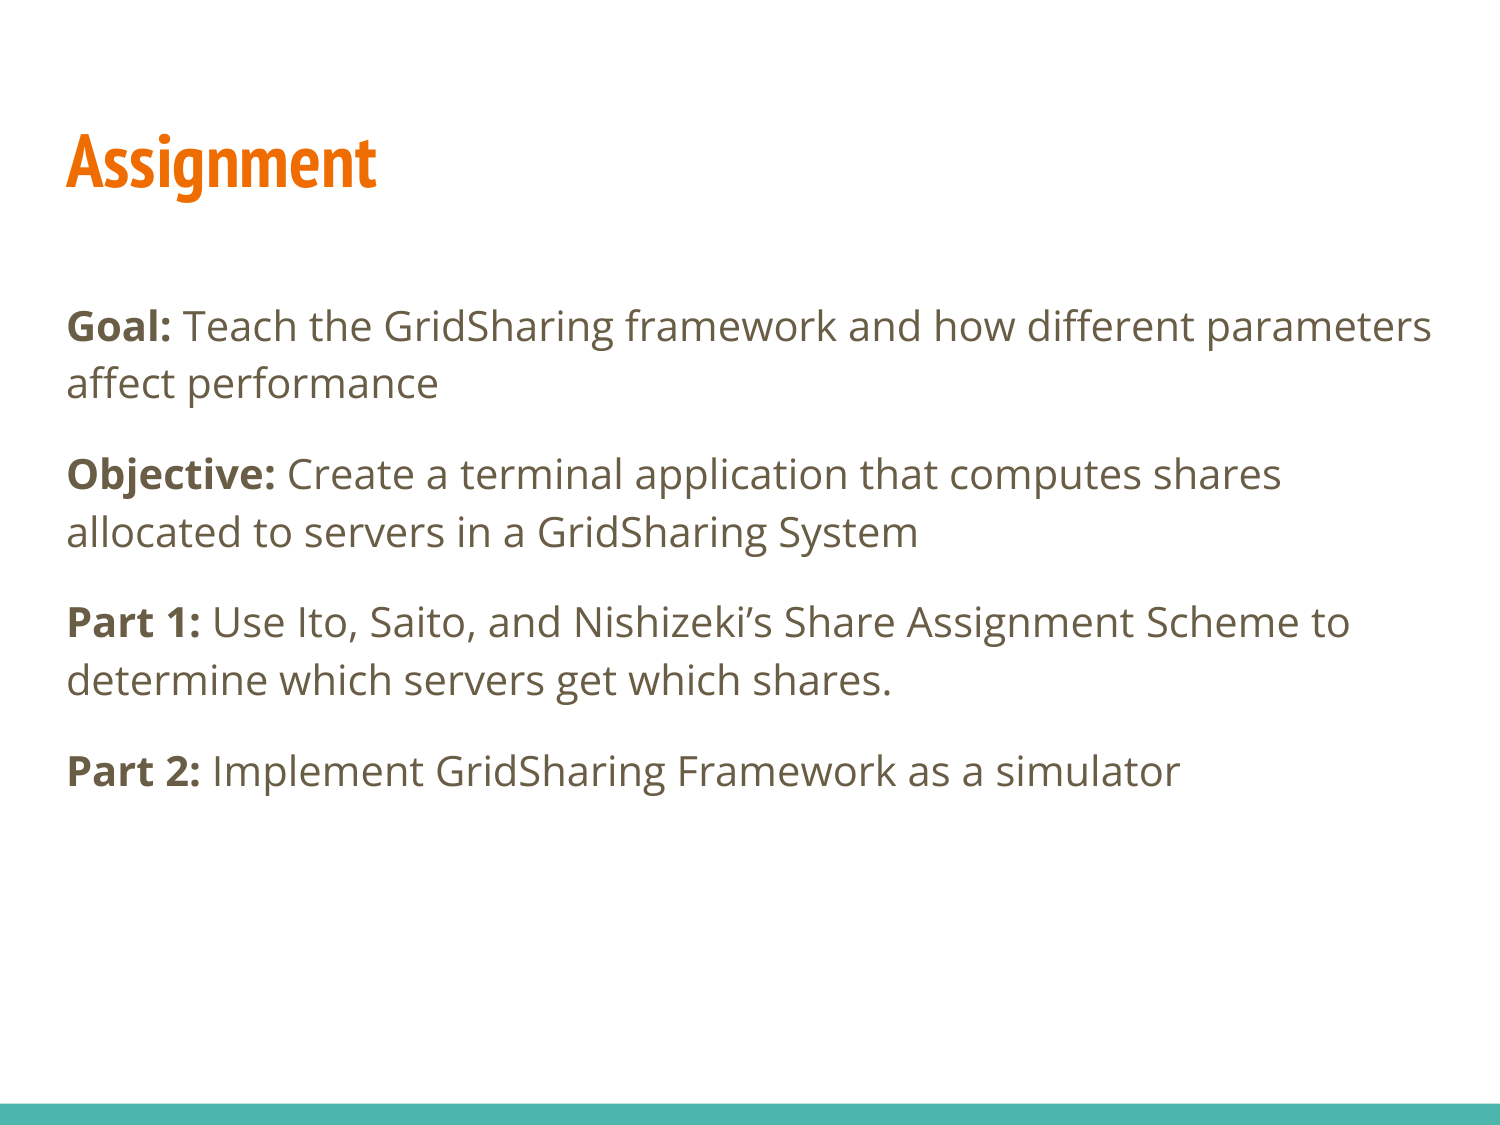

# Assignment
Goal: Teach the GridSharing framework and how different parameters affect performance
Objective: Create a terminal application that computes shares allocated to servers in a GridSharing System
Part 1: Use Ito, Saito, and Nishizeki’s Share Assignment Scheme to determine which servers get which shares.
Part 2: Implement GridSharing Framework as a simulator